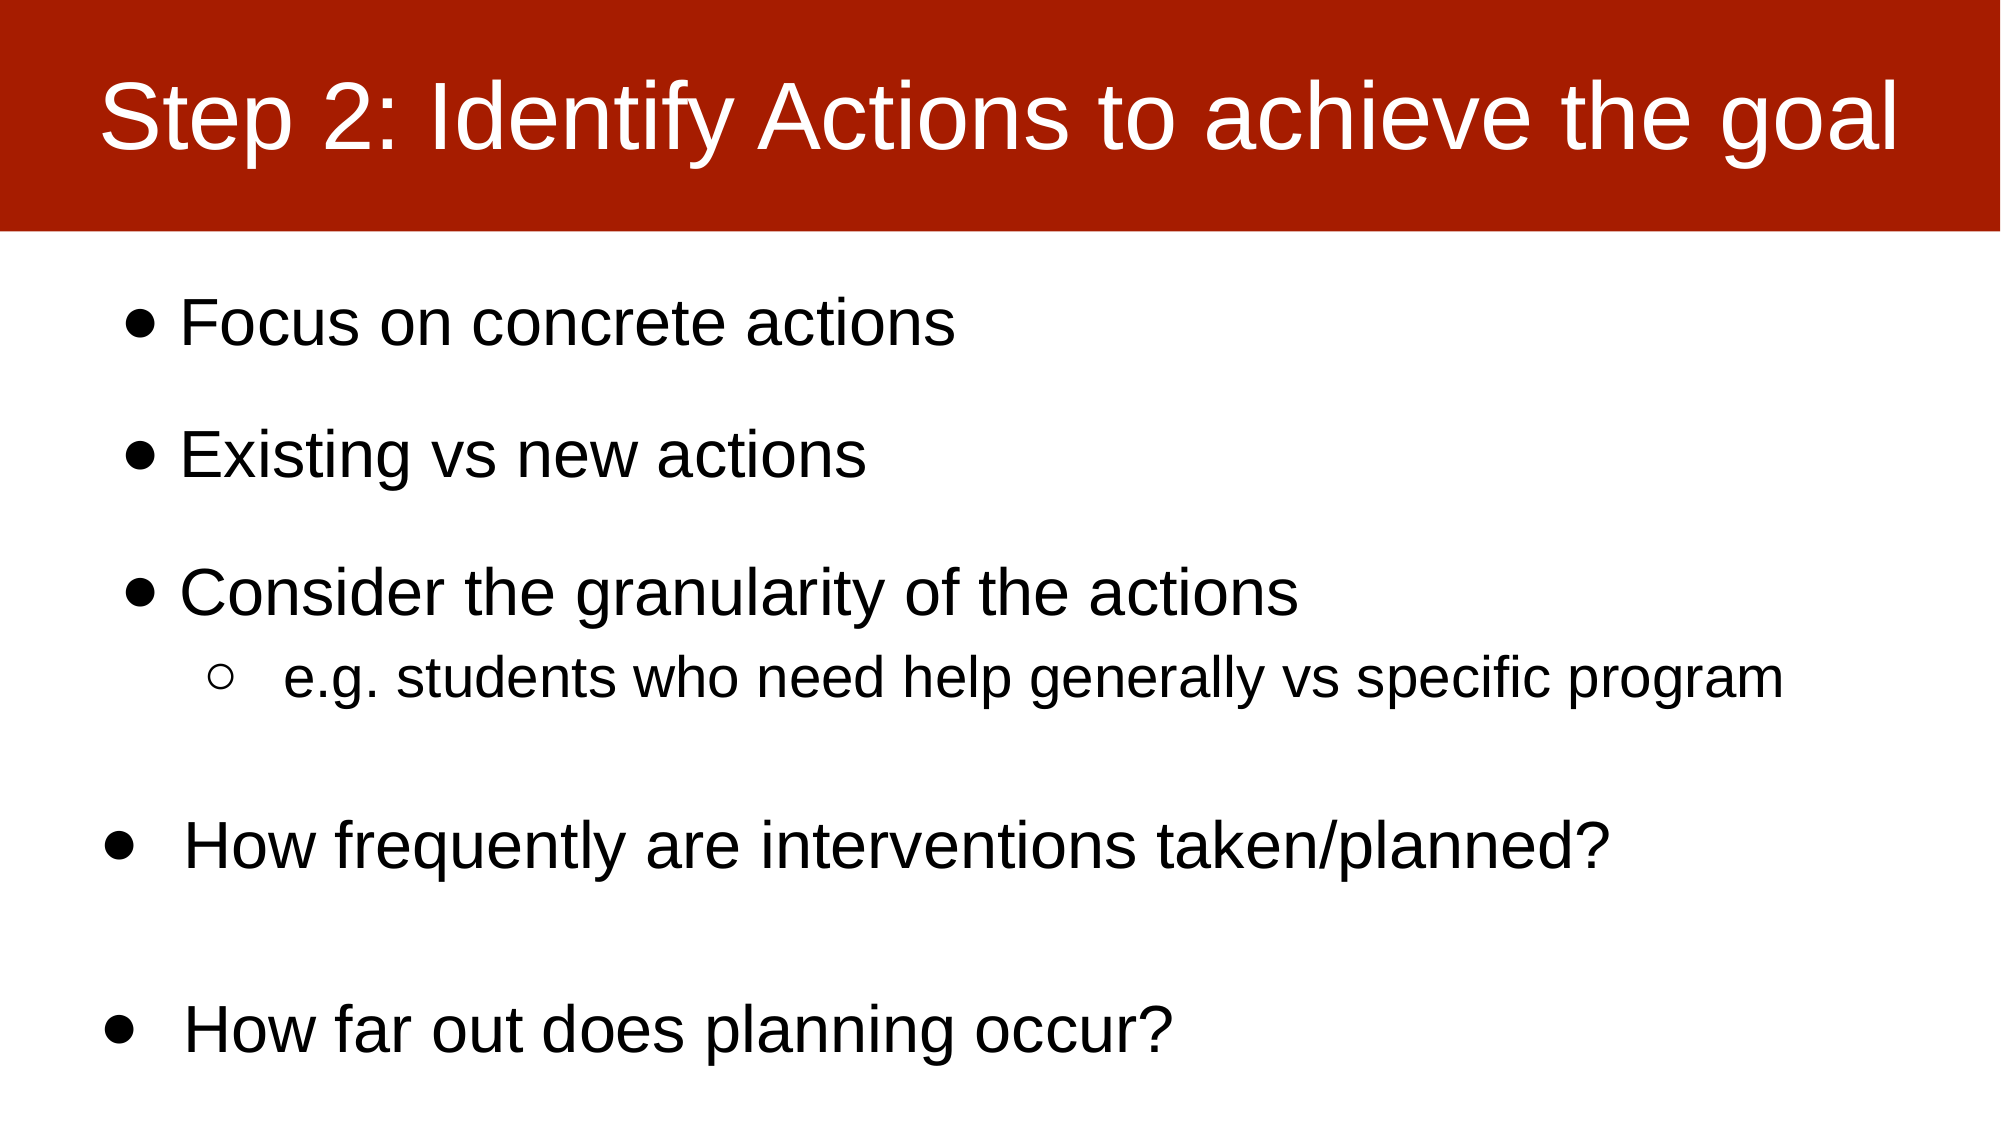

# Step 2: Identify Actions to achieve the goal
 Focus on concrete actions
 Existing vs new actions

 Consider the granularity of the actions
e.g. students who need help generally vs specific program
How frequently are interventions taken/planned?
How far out does planning occur?